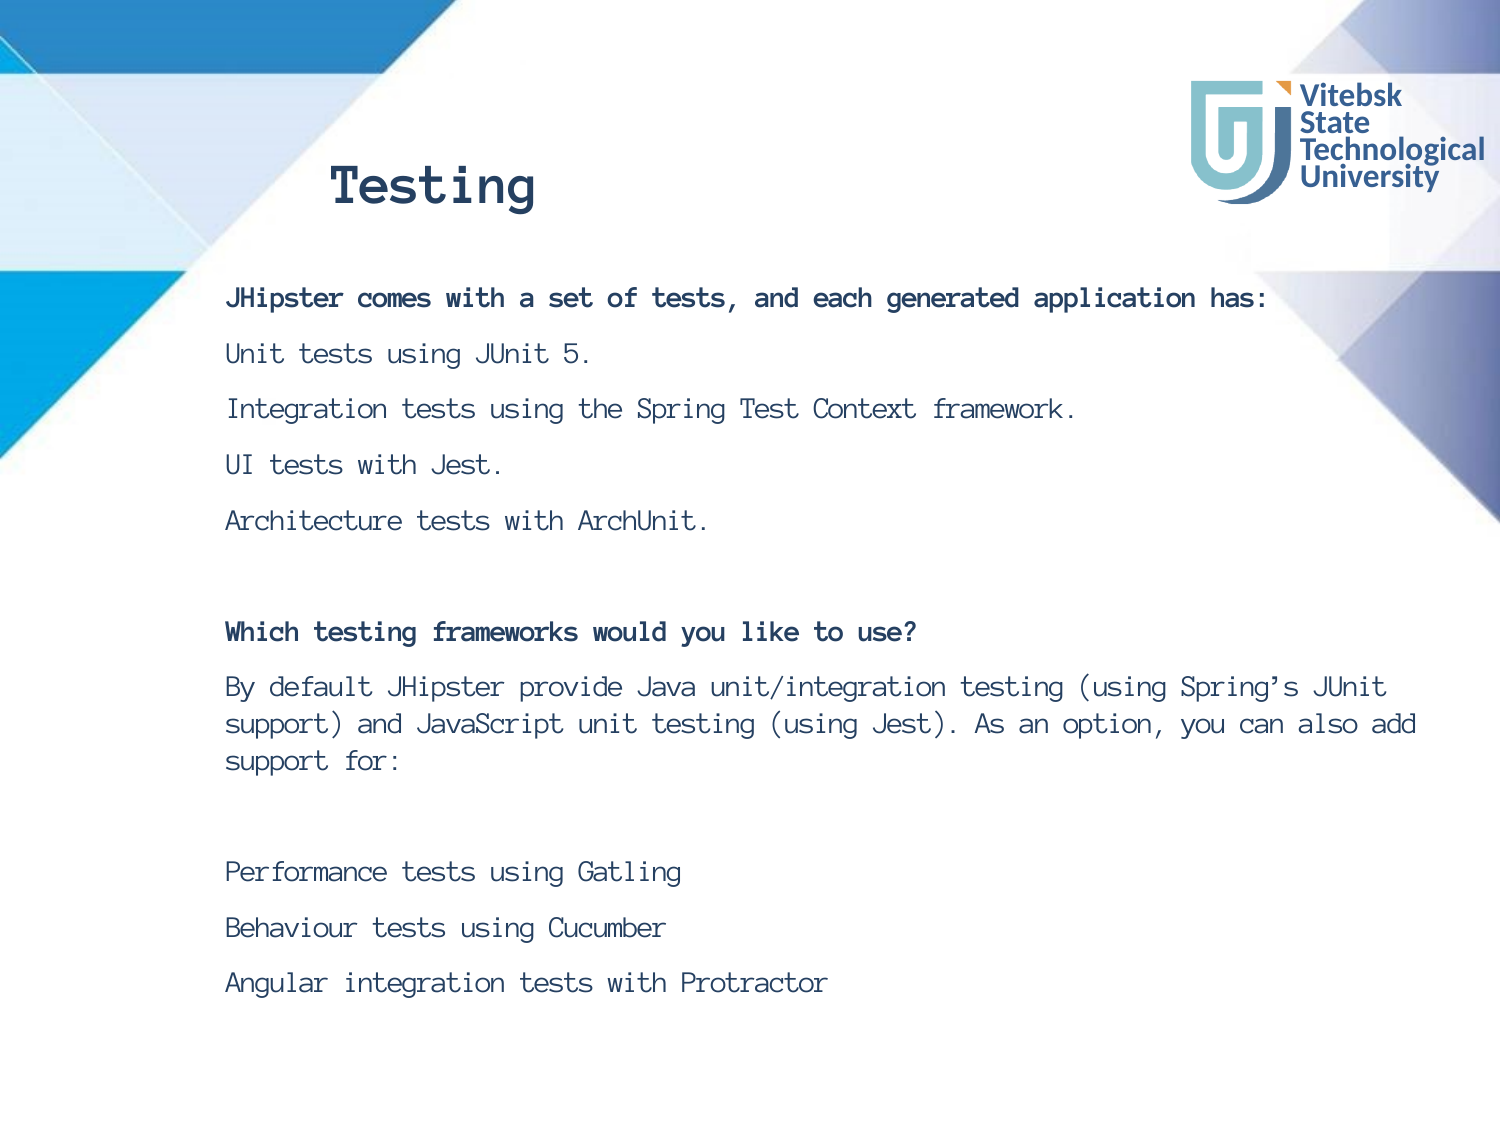

# Testing
JHipster comes with a set of tests, and each generated application has:
Unit tests using JUnit 5.
Integration tests using the Spring Test Context framework.
UI tests with Jest.
Architecture tests with ArchUnit.

Which testing frameworks would you like to use?
By default JHipster provide Java unit/integration testing (using Spring’s JUnit support) and JavaScript unit testing (using Jest). As an option, you can also add support for:

Performance tests using Gatling
Behaviour tests using Cucumber
Angular integration tests with Protractor